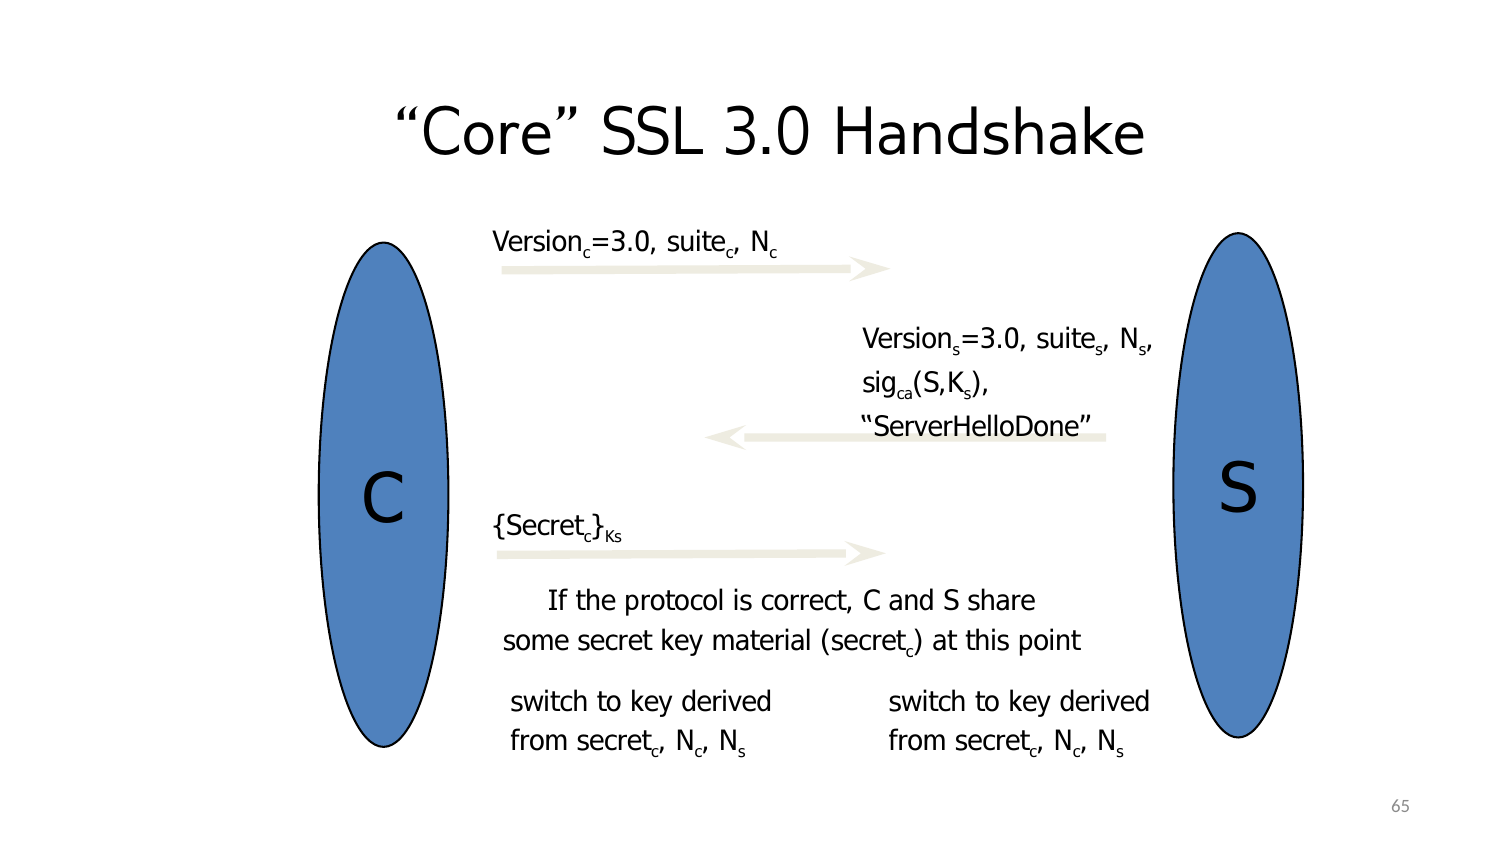

# “Core” SSL 3.0 Handshake
Versionc=3.0, suitec, Nc
S
C

Versions=3.0, suites, Ns,
sigca(S,Ks),
“ServerHelloDone”

{Secretc}Ks

If the protocol is correct, C and S share
some secret key material (secretc) at this point
switch to key derived
from secretc, Nc, Ns
switch to key derived
from secretc, Nc, Ns
65